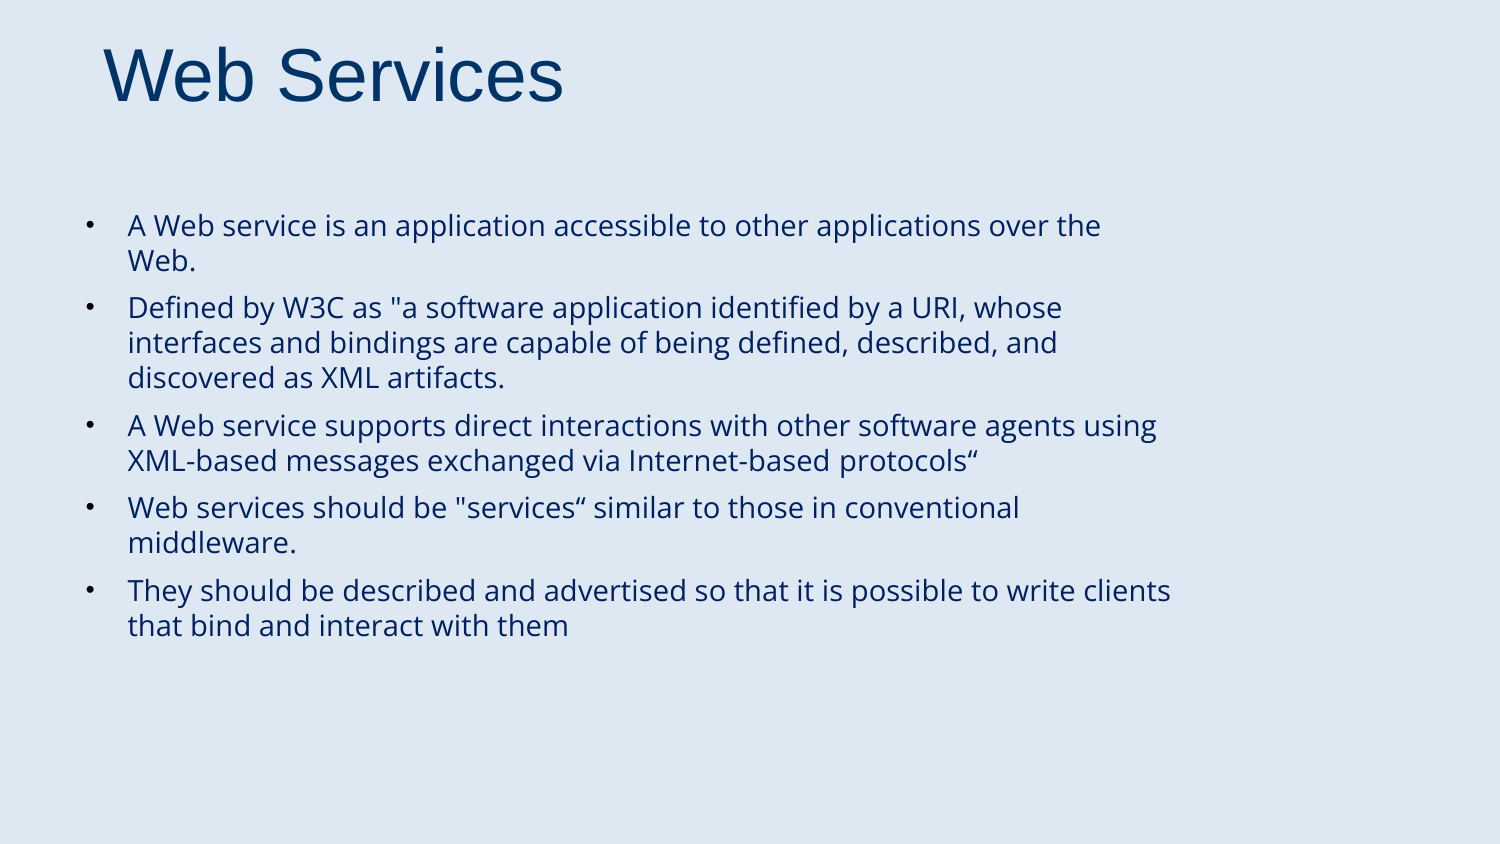

# Web Services
A Web service is an application accessible to other applications over the Web.
Defined by W3C as "a software application identified by a URI, whose interfaces and bindings are capable of being defined, described, and discovered as XML artifacts.
A Web service supports direct interactions with other software agents using XML-based messages exchanged via Internet-based protocols“
Web services should be "services“ similar to those in conventional middleware.
They should be described and advertised so that it is possible to write clients that bind and interact with them